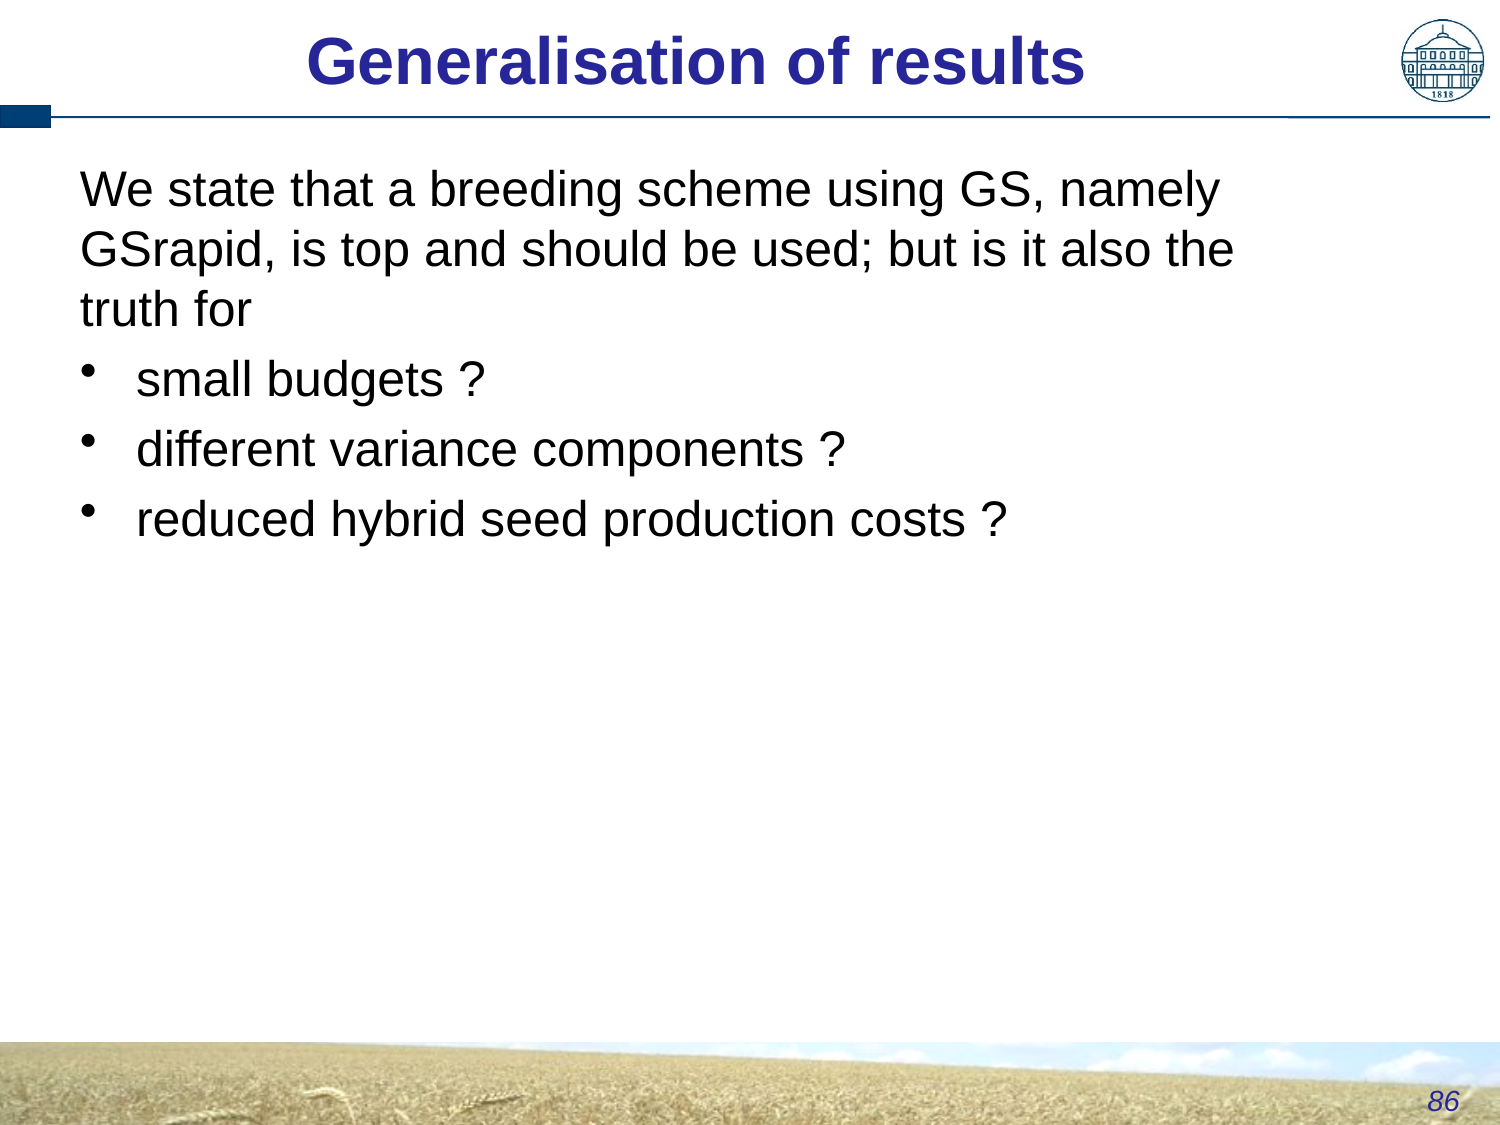

Generalisation of results
We state that a breeding scheme using GS, namely GSrapid, is top and should be used; but is it also the truth for
small budgets ?
different variance components ?
reduced hybrid seed production costs ?
86